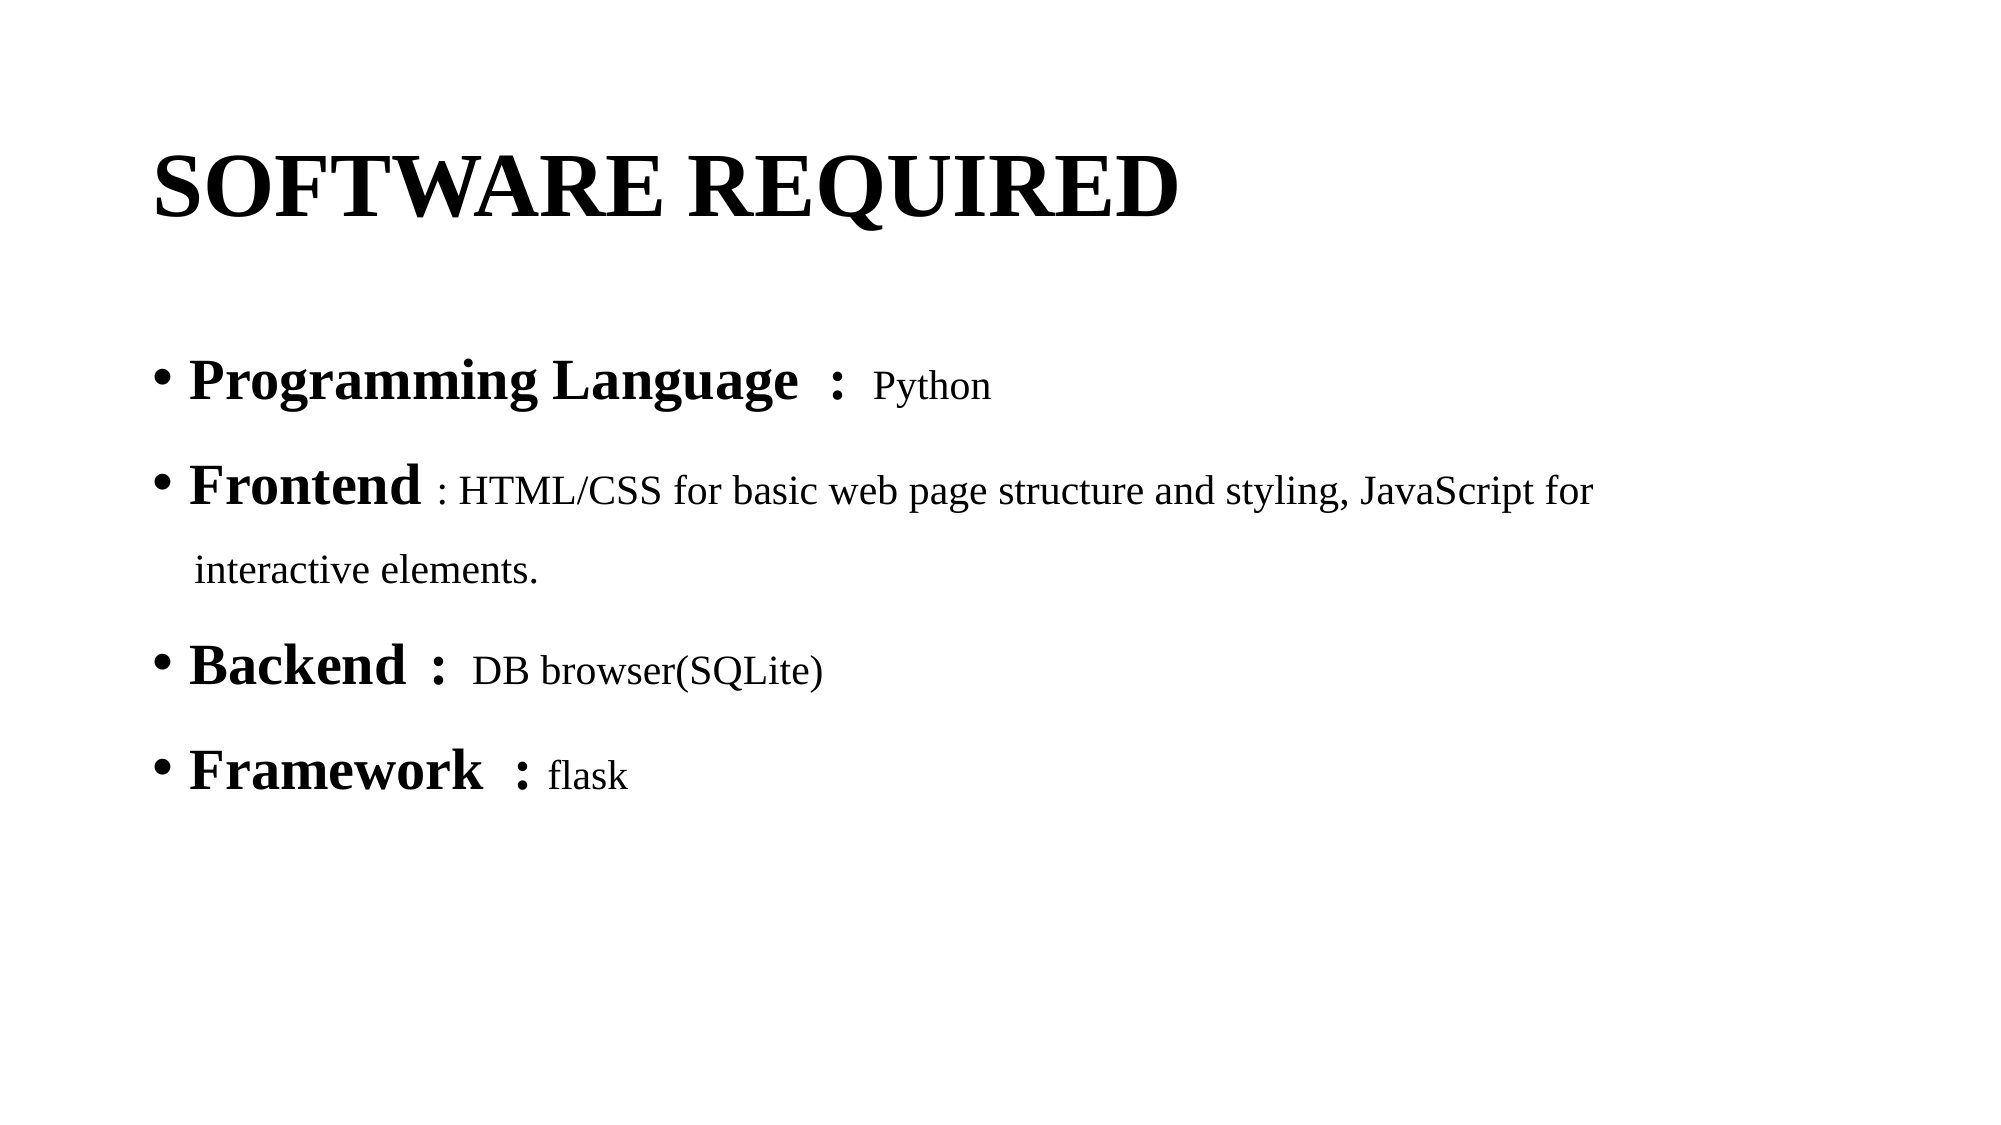

# SOFTWARE REQUIRED
Programming Language  :   Python
Frontend : HTML/CSS for basic web page structure and styling, JavaScript for
    interactive elements.
Backend  :  DB browser(SQLite)
Framework  : flask